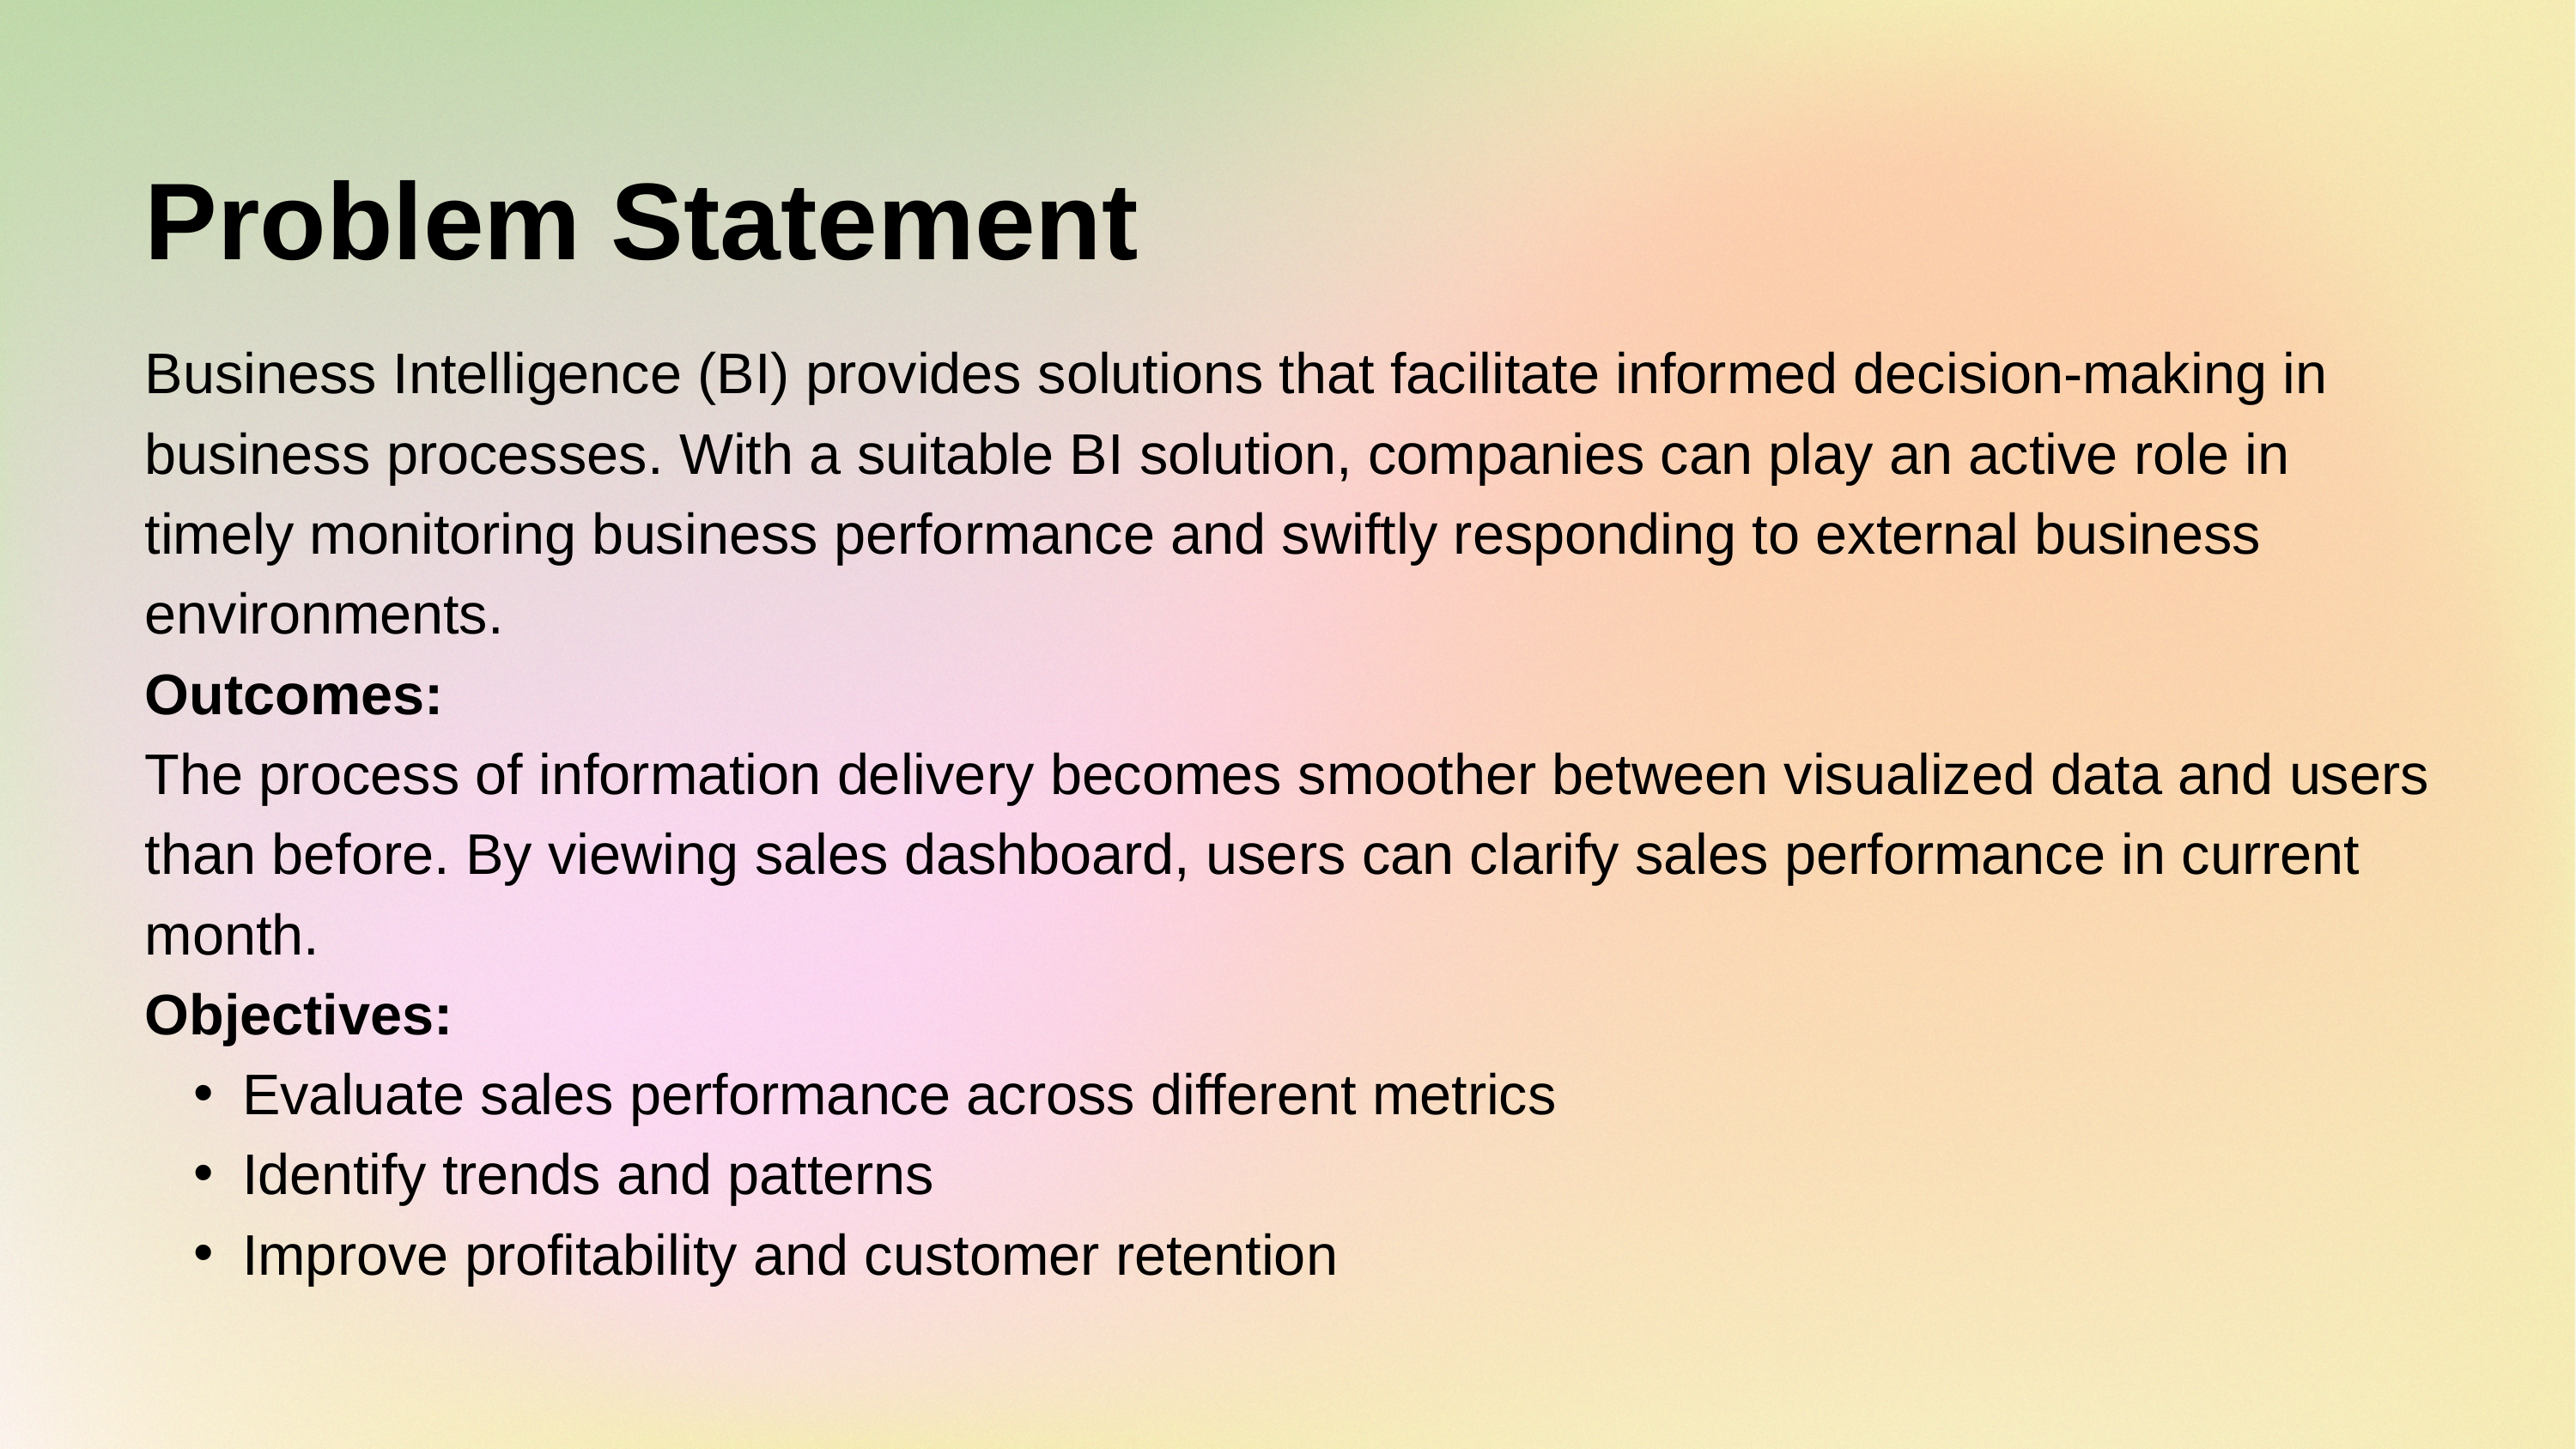

Problem Statement
Business Intelligence (BI) provides solutions that facilitate informed decision-making in business processes. With a suitable BI solution, companies can play an active role in timely monitoring business performance and swiftly responding to external business environments.
Outcomes:
The process of information delivery becomes smoother between visualized data and users than before. By viewing sales dashboard, users can clarify sales performance in current month.
Objectives:
Evaluate sales performance across different metrics
Identify trends and patterns
Improve profitability and customer retention